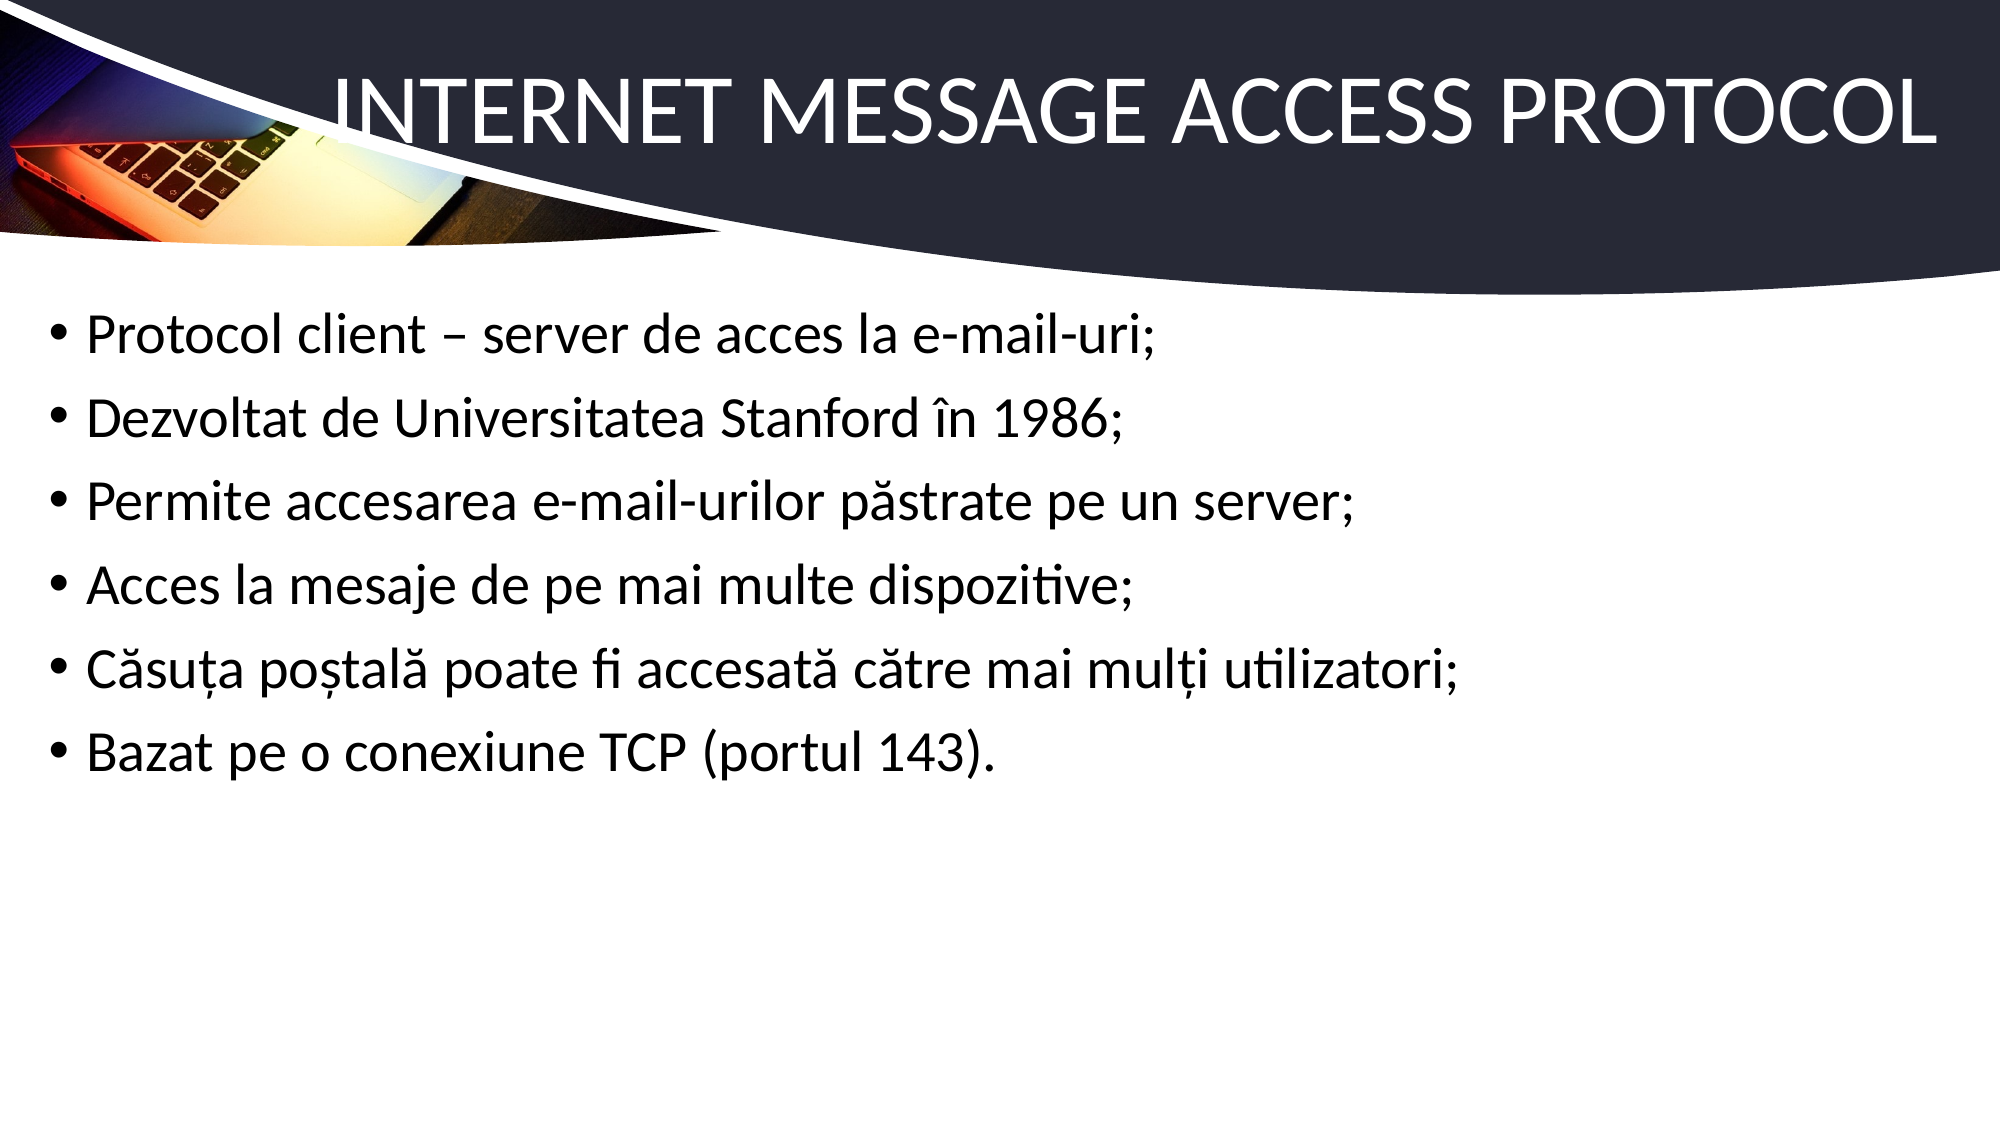

# Internet Message Access Protocol
Protocol client – server de acces la e-mail-uri;
Dezvoltat de Universitatea Stanford în 1986;
Permite accesarea e-mail-urilor păstrate pe un server;
Acces la mesaje de pe mai multe dispozitive;
Căsuța poștală poate fi accesată către mai mulți utilizatori;
Bazat pe o conexiune TCP (portul 143).